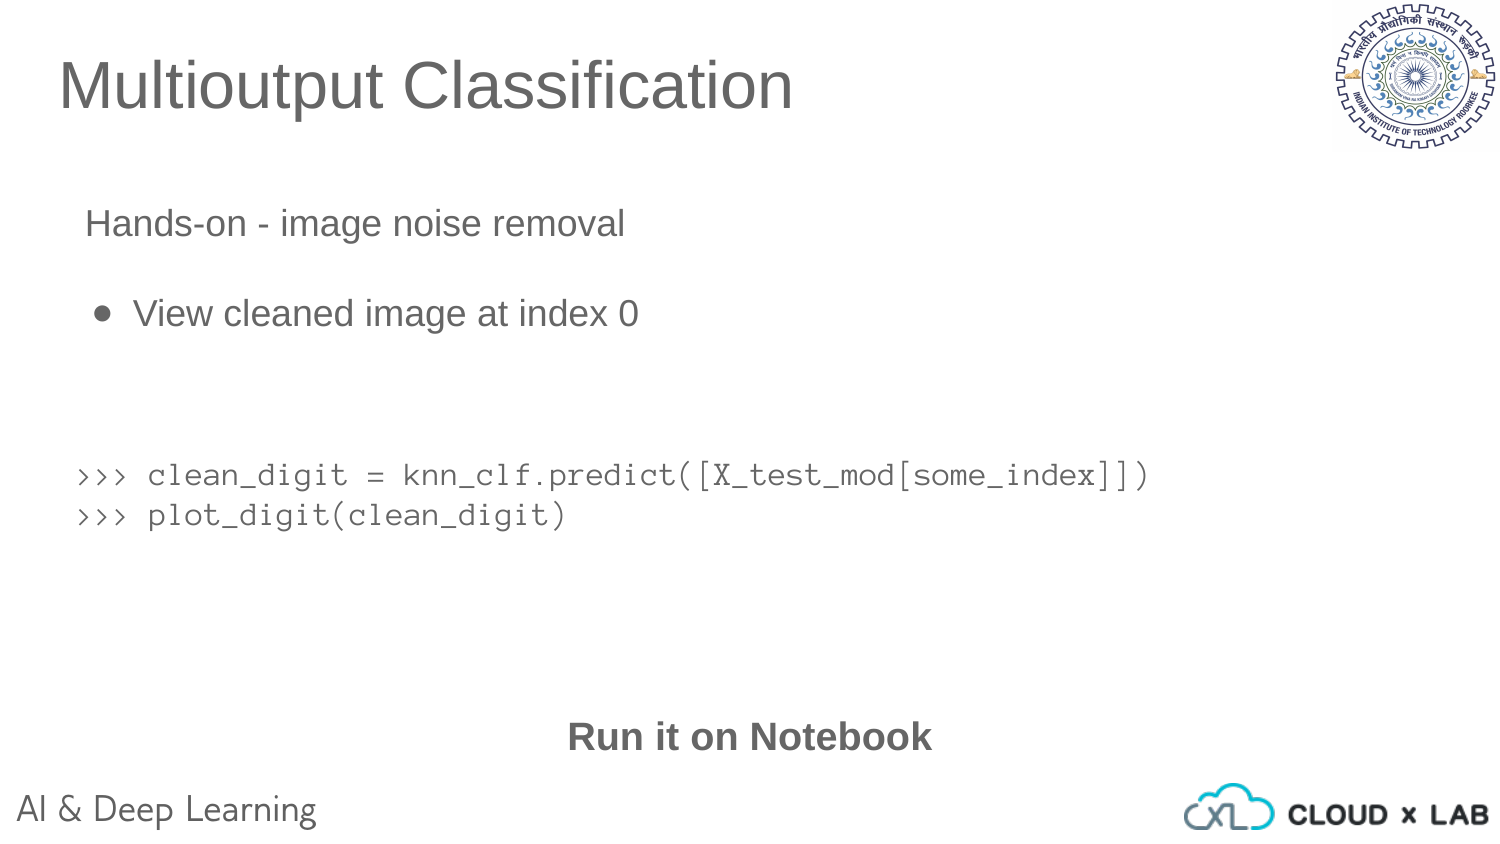

Multioutput Classification
Hands-on - image noise removal

View cleaned image at index 0

>>> clean_digit = knn_clf.predict([X_test_mod[some_index]])
>>> plot_digit(clean_digit)

Run it on Notebook